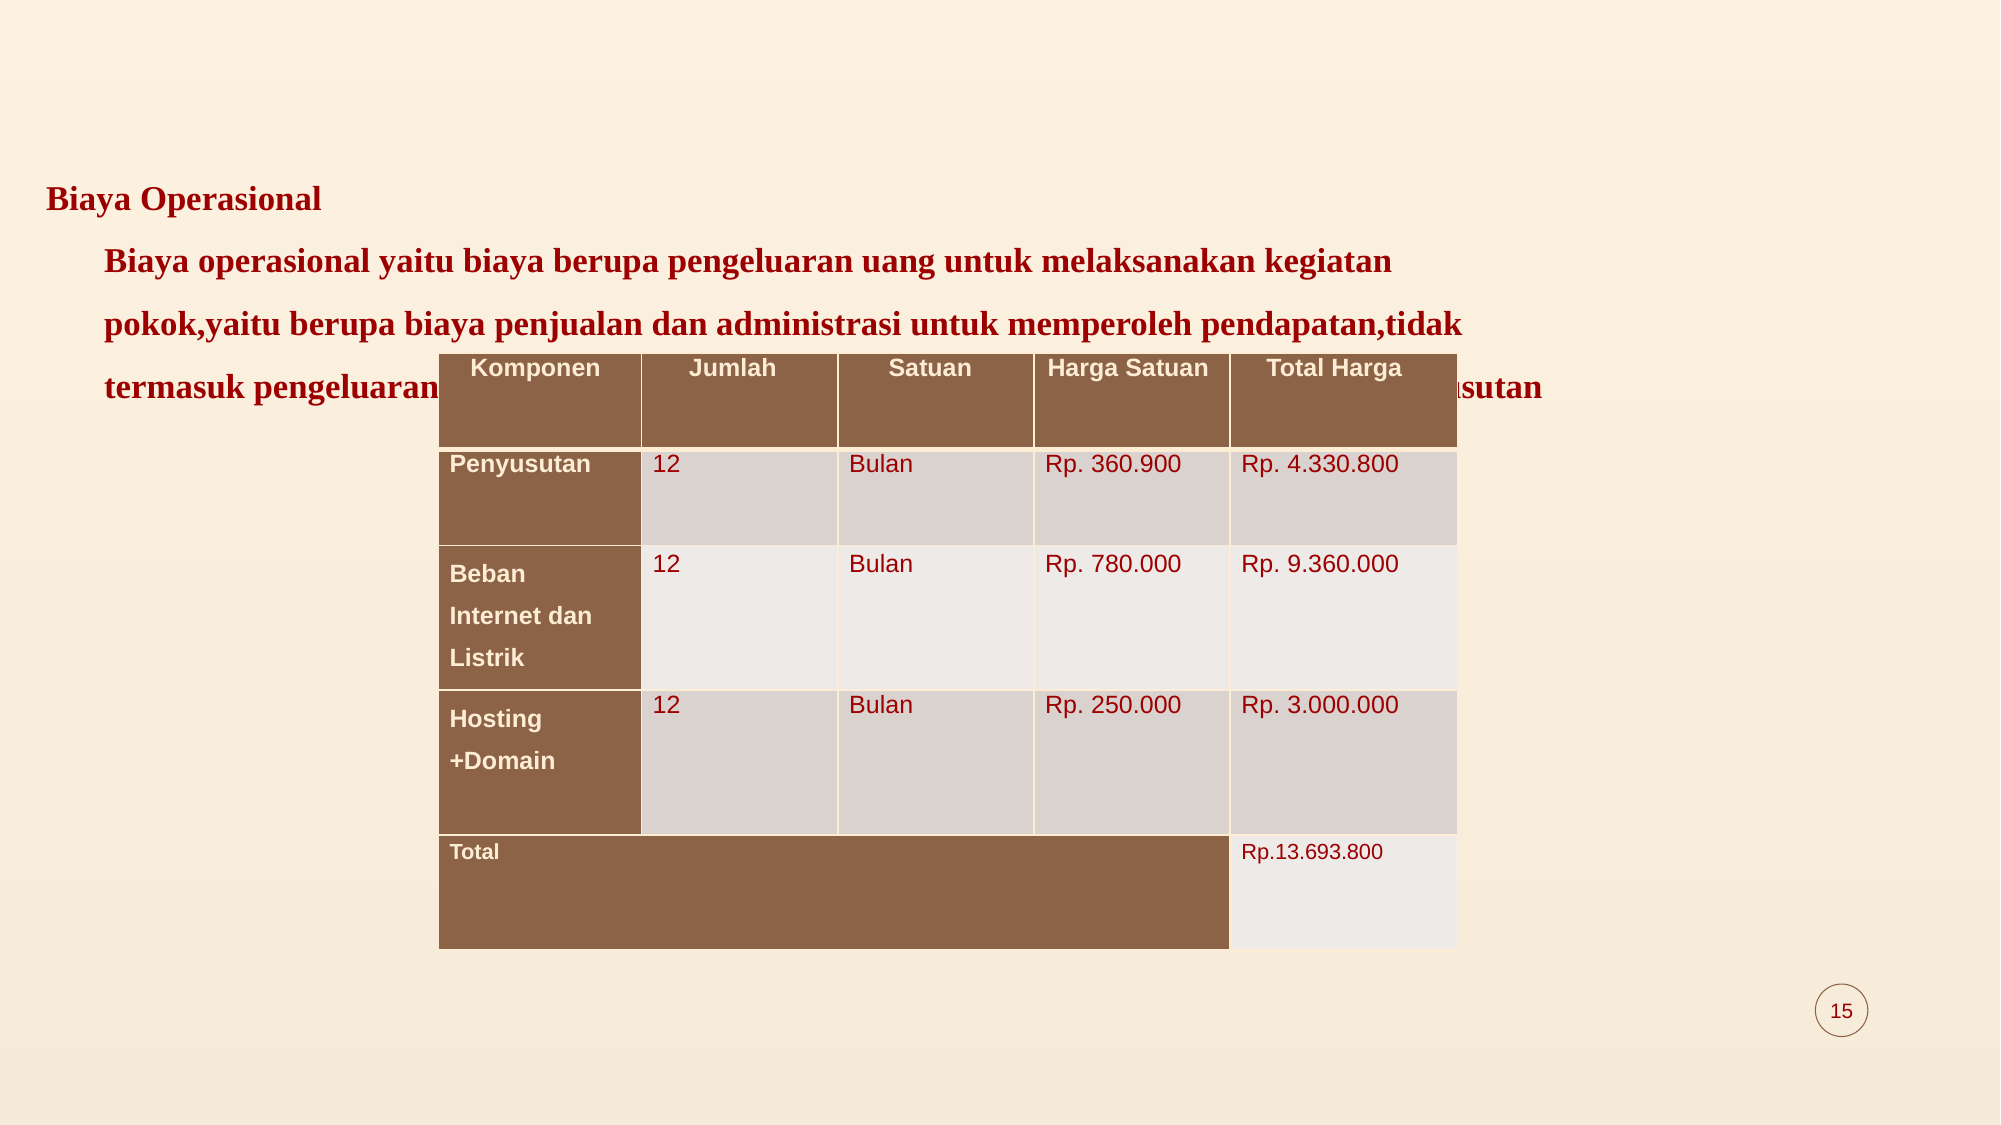

# Biaya Operasional Biaya operasional yaitu biaya berupa pengeluaran uang untuk melaksanakan kegiatan pokok,yaitu berupa biaya penjualan dan administrasi untuk memperoleh pendapatan,tidak termasuk pengeluaran yang telah diperhitungkan dalam harga pokok penjualan dan penyusutan
| Komponen | Jumlah | Satuan | Harga Satuan | Total Harga |
| --- | --- | --- | --- | --- |
| Penyusutan | 12 | Bulan | Rp. 360.900 | Rp. 4.330.800 |
| Beban Internet dan Listrik | 12 | Bulan | Rp. 780.000 | Rp. 9.360.000 |
| Hosting +Domain | 12 | Bulan | Rp. 250.000 | Rp. 3.000.000 |
| Total |  |  |  | Rp.13.693.800 |
15